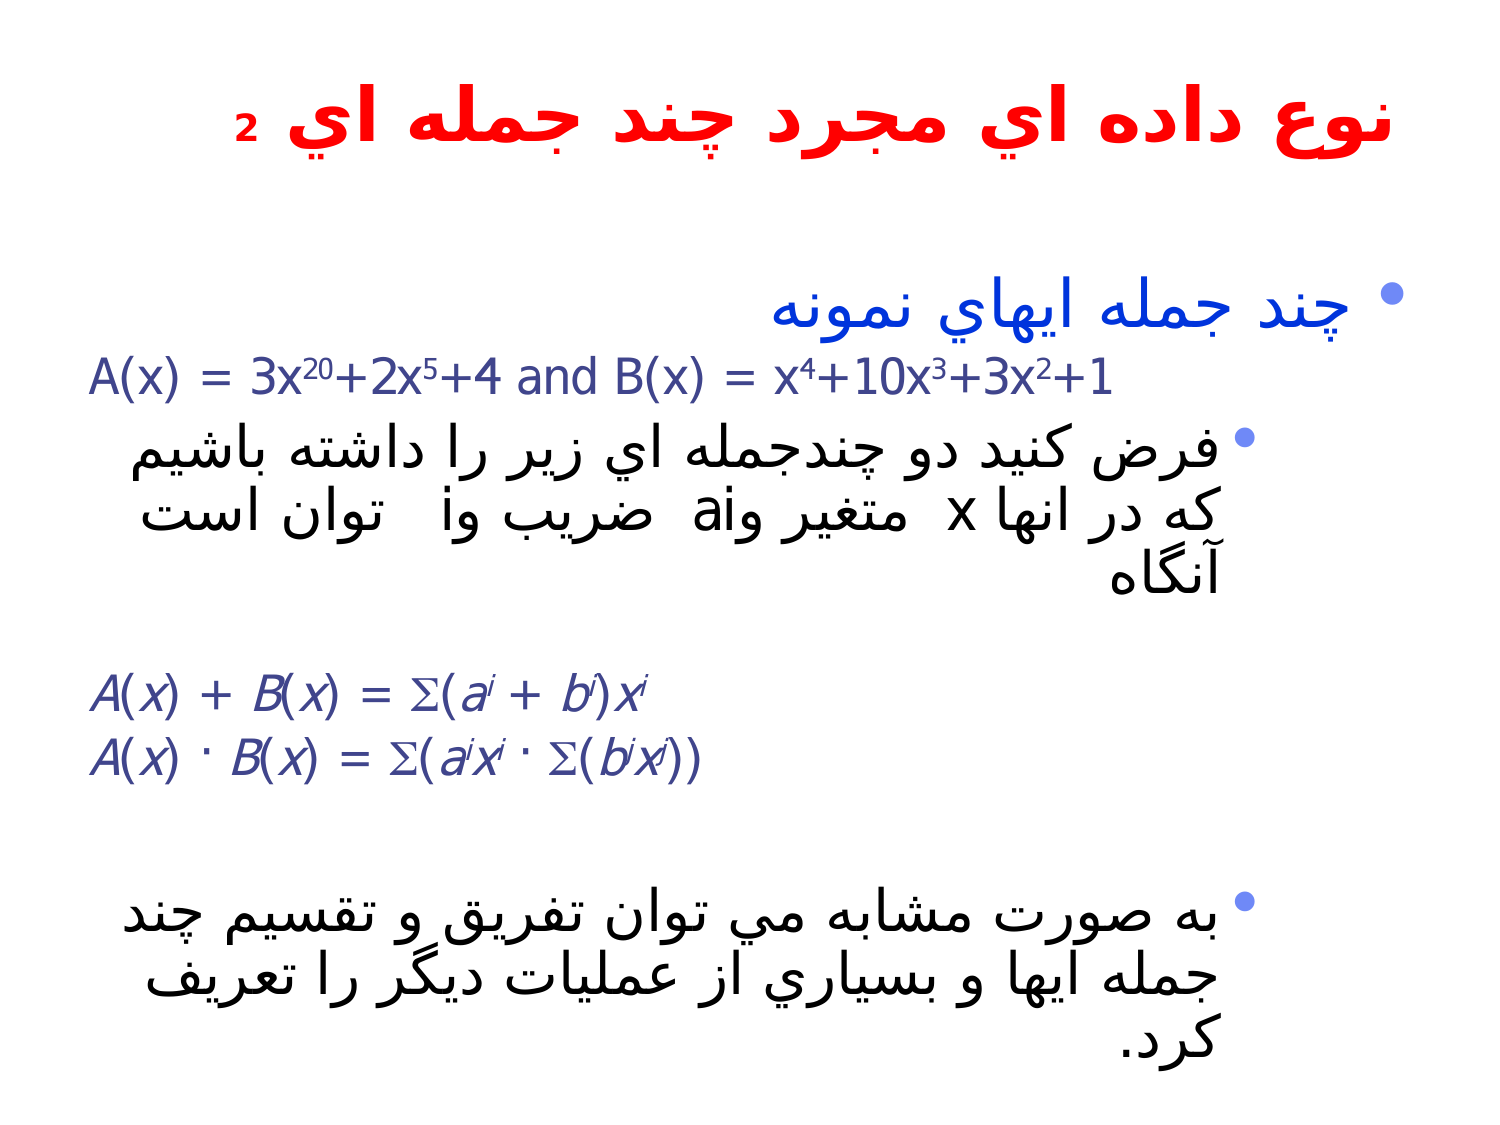

# نوع داده اي مجرد چند جمله اي 2
چند جمله ايهاي نمونه
A(x) = 3x20+2x5+4 and B(x) = x4+10x3+3x2+1
فرض کنيد دو چندجمله اي زير را داشته باشيم که در انها x  متغير وai  ضريب وi   توان است آنگاه

A(x) + B(x) = Σ(ai + bi)xi
A(x) · B(x) = Σ(aixi · Σ(bjxj))

به صورت مشابه مي توان تفريق و تقسيم چند جمله ايها و بسياري از عمليات ديگر را تعريف کرد.
دانشگاه بوعلی سینا دانشکده مهندسی کامپيوتر
19